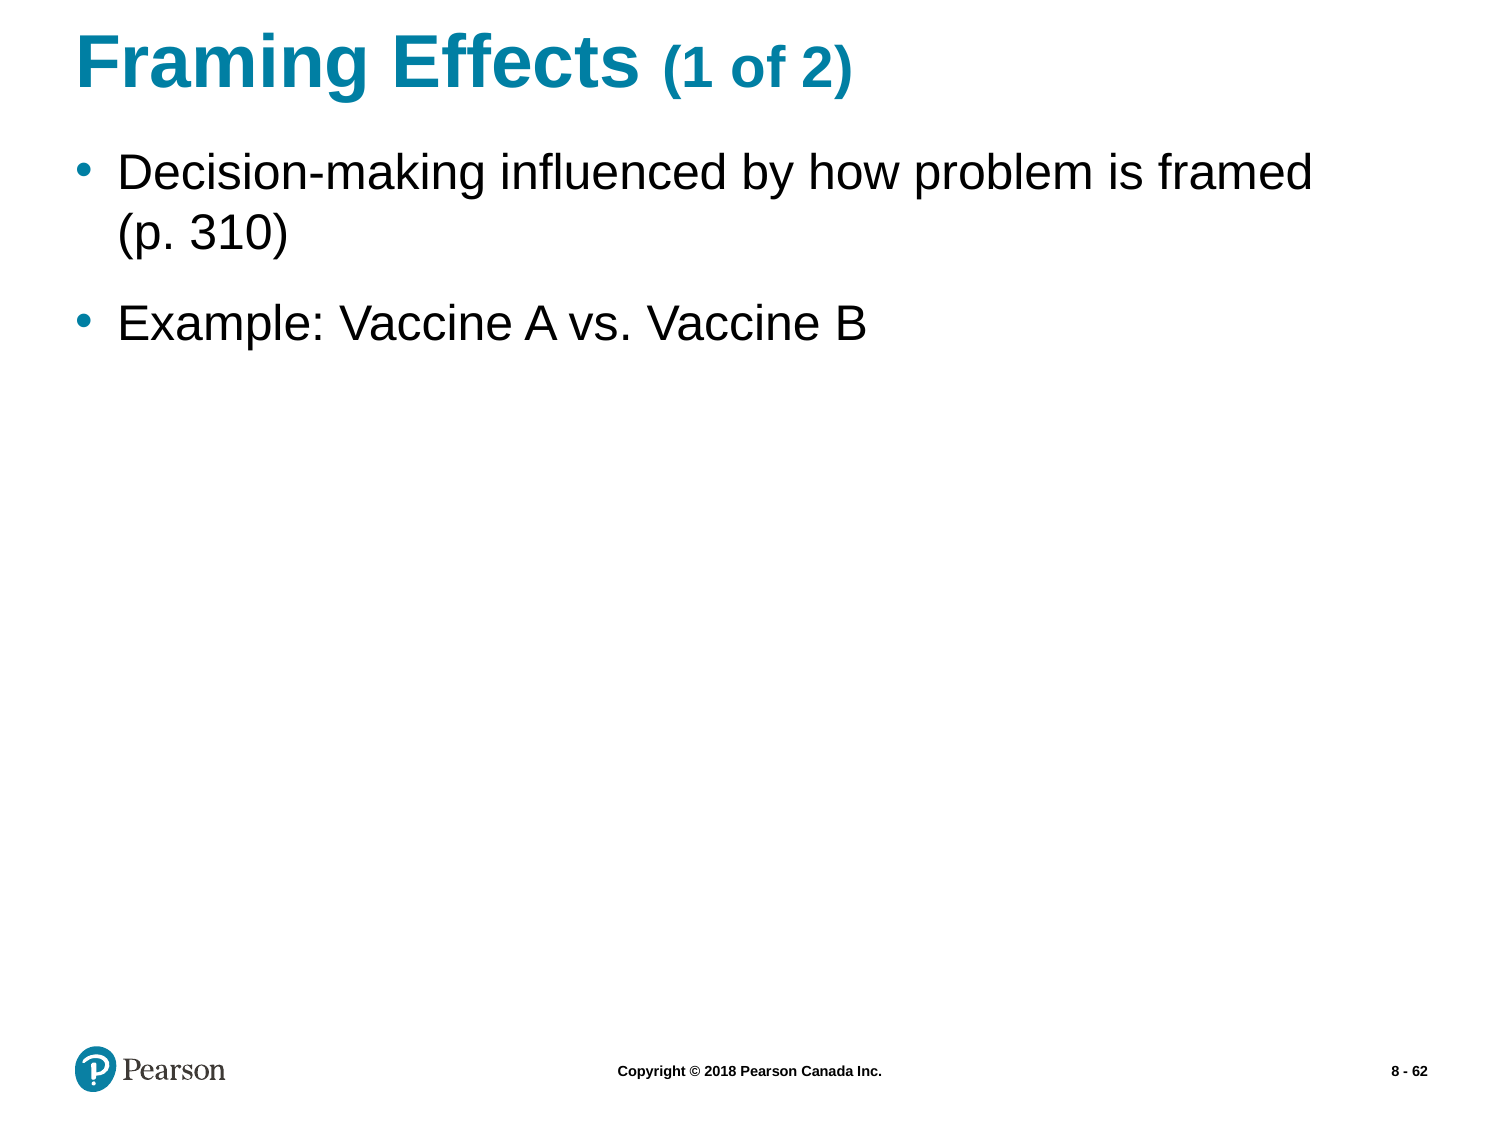

# Framing Effects (1 of 2)
Decision-making influenced by how problem is framed    (p. 310)
Example: Vaccine A vs. Vaccine B